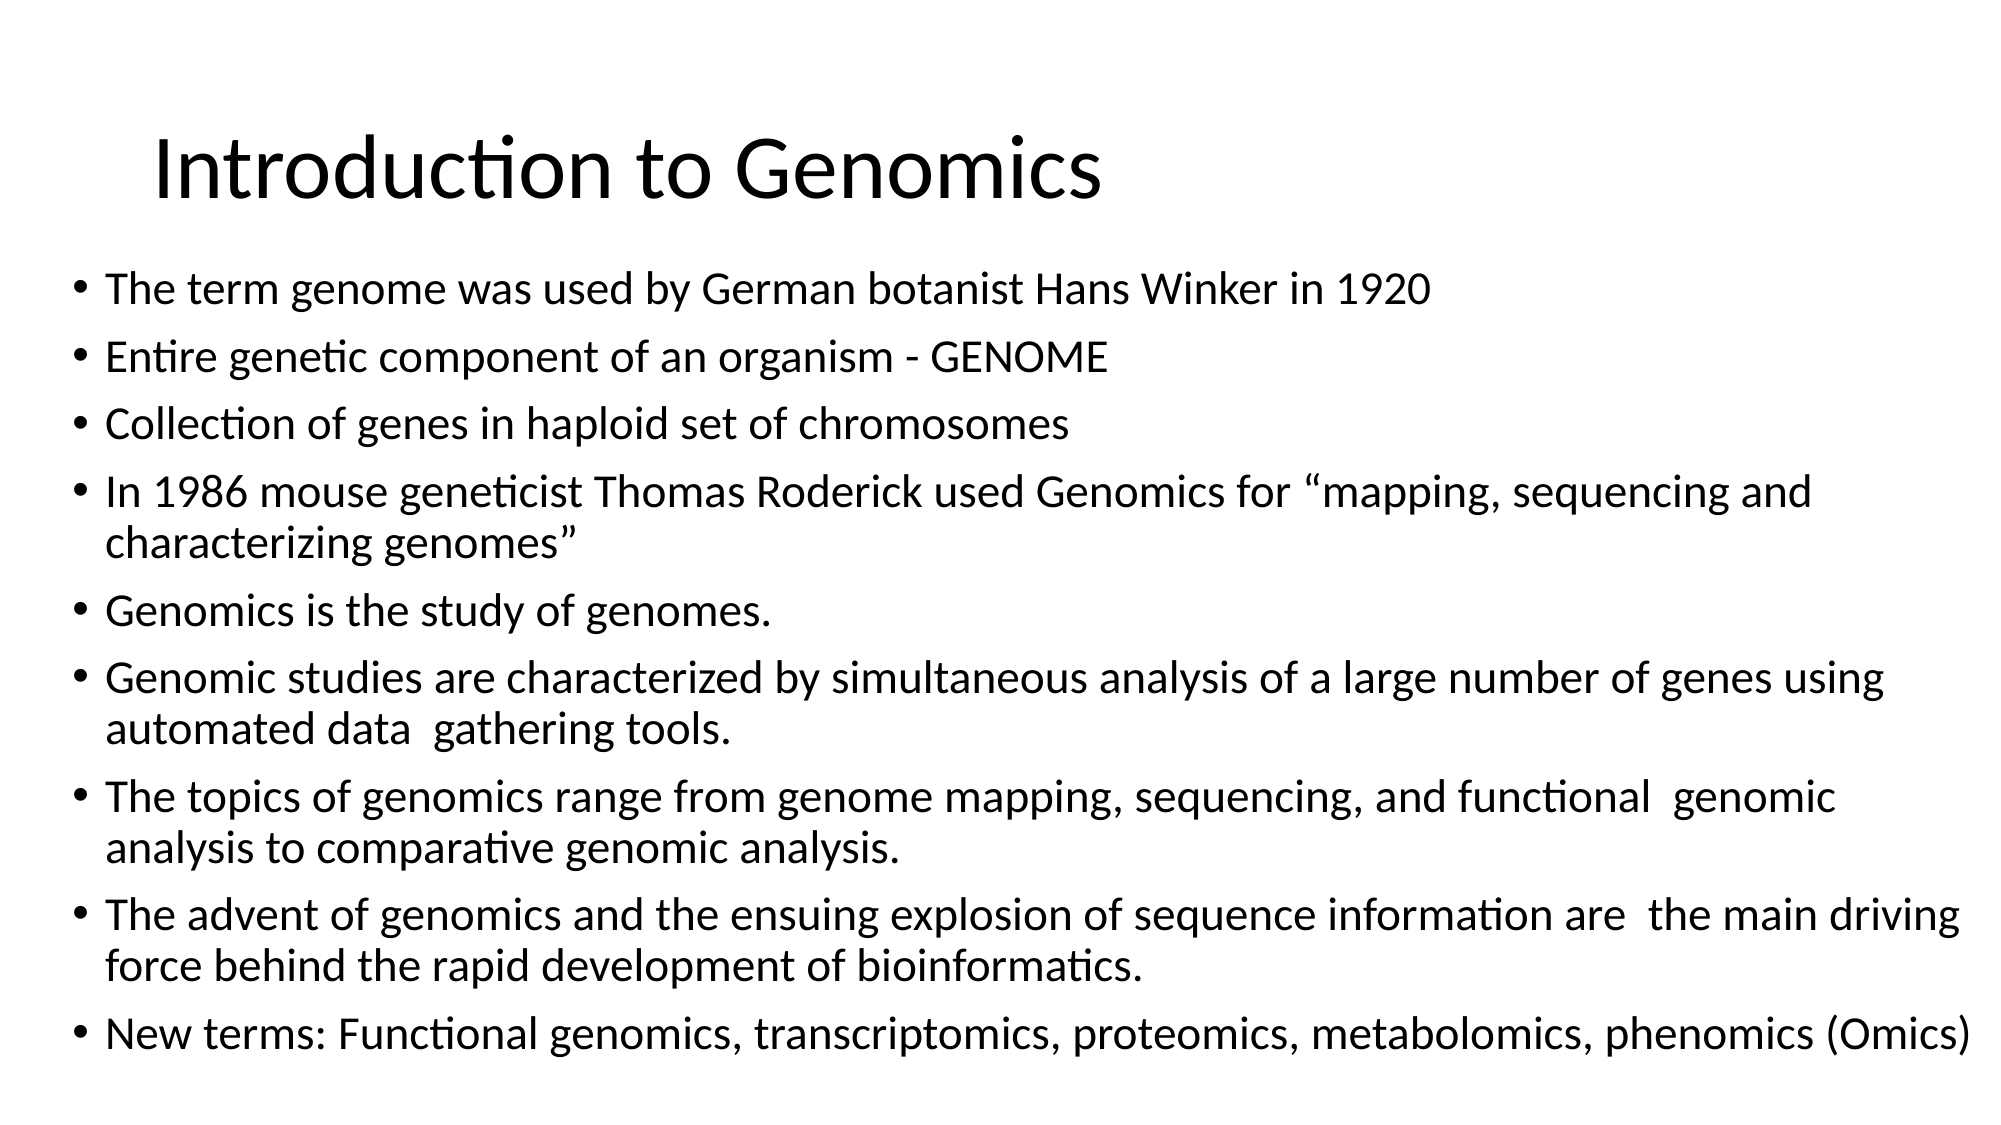

# Introduction to Genomics
The term genome was used by German botanist Hans Winker in 1920
Entire genetic component of an organism - GENOME
Collection of genes in haploid set of chromosomes
In 1986 mouse geneticist Thomas Roderick used Genomics for “mapping, sequencing and characterizing genomes”
Genomics is the study of genomes.
Genomic studies are characterized by simultaneous analysis of a large number of genes using automated data  gathering tools.
The topics of genomics range from genome mapping, sequencing, and functional  genomic analysis to comparative genomic analysis.
The advent of genomics and the ensuing explosion of sequence information are  the main driving force behind the rapid development of bioinformatics.
New terms: Functional genomics, transcriptomics, proteomics, metabolomics, phenomics (Omics)